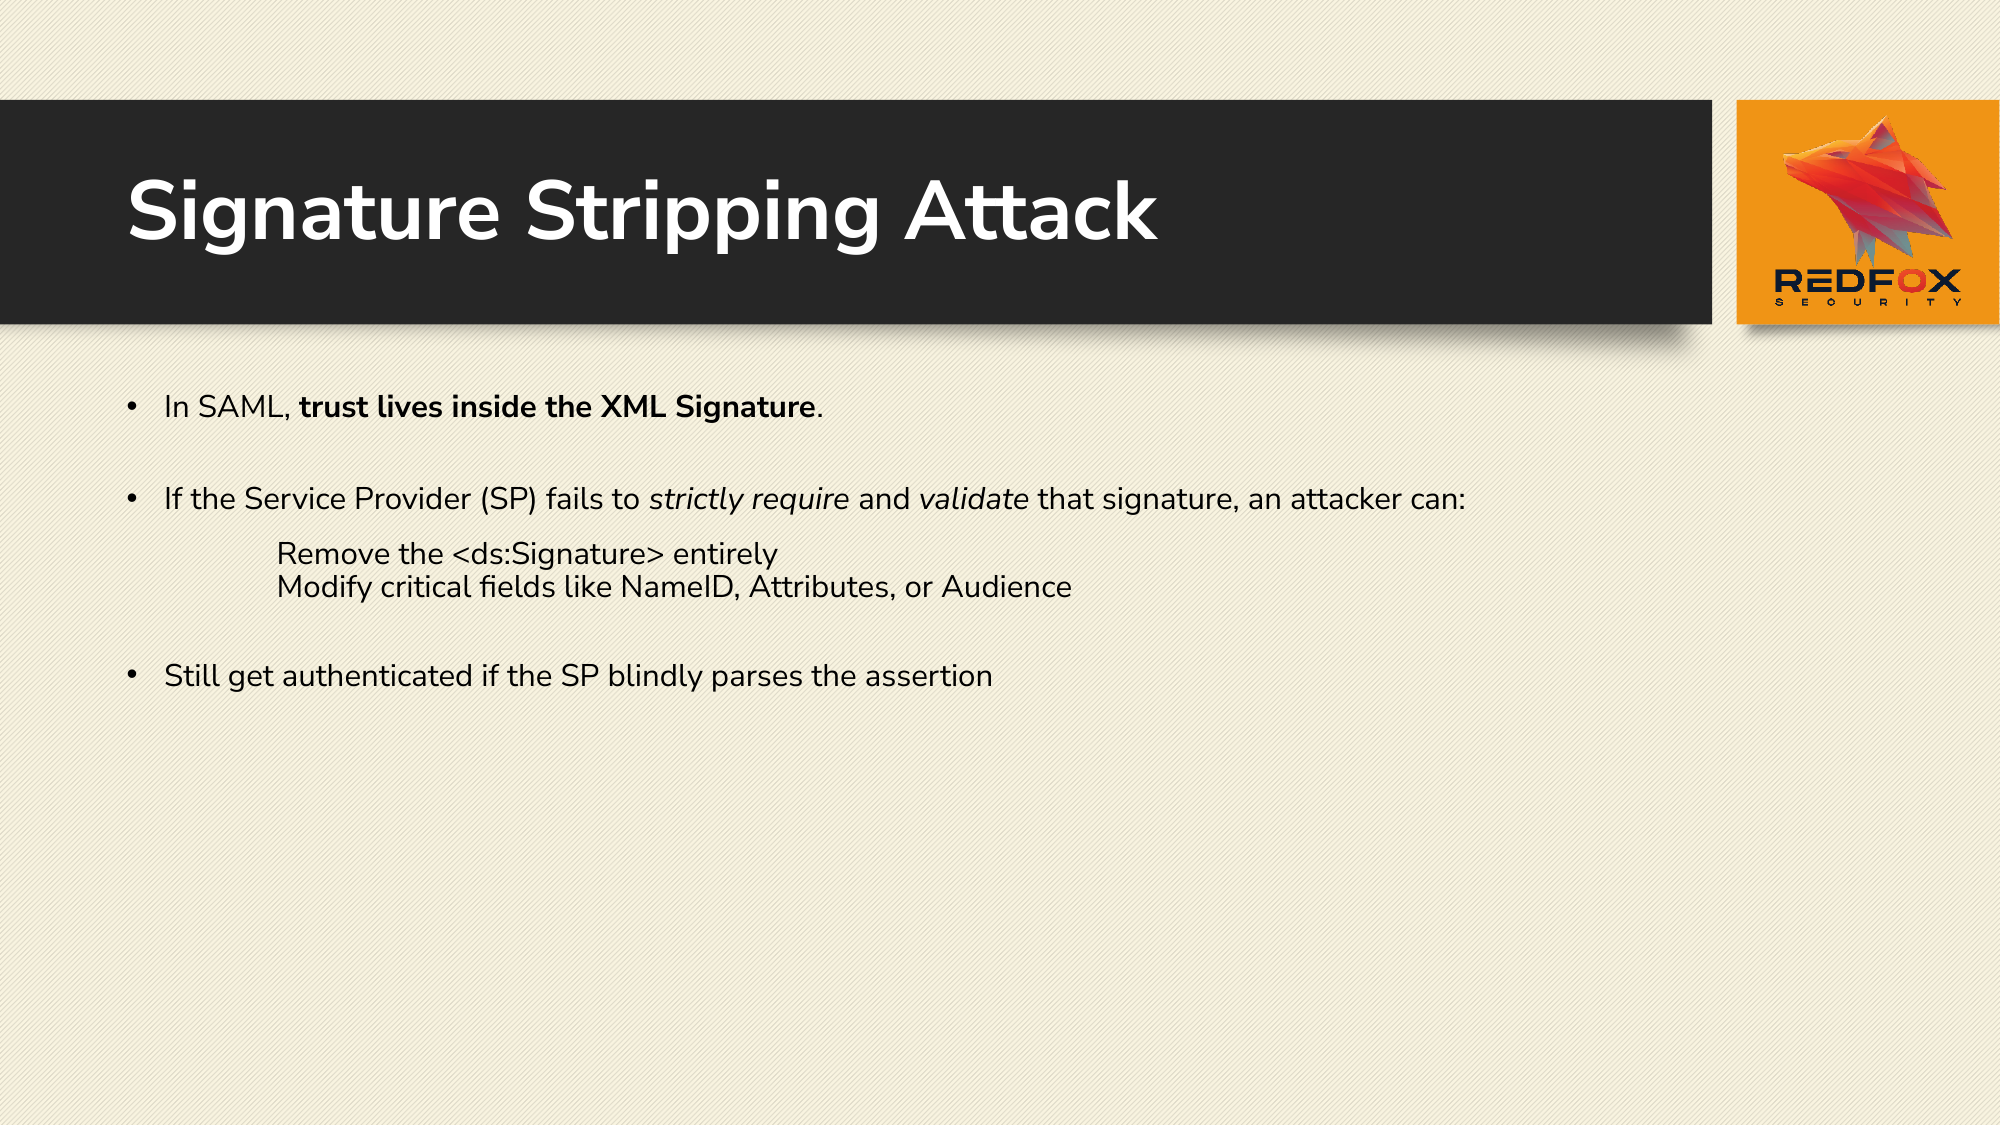

# Signature Stripping Attack
In SAML, trust lives inside the XML Signature.
If the Service Provider (SP) fails to strictly require and validate that signature, an attacker can:
	Remove the <ds:Signature> entirely
	Modify critical fields like NameID, Attributes, or Audience
Still get authenticated if the SP blindly parses the assertion